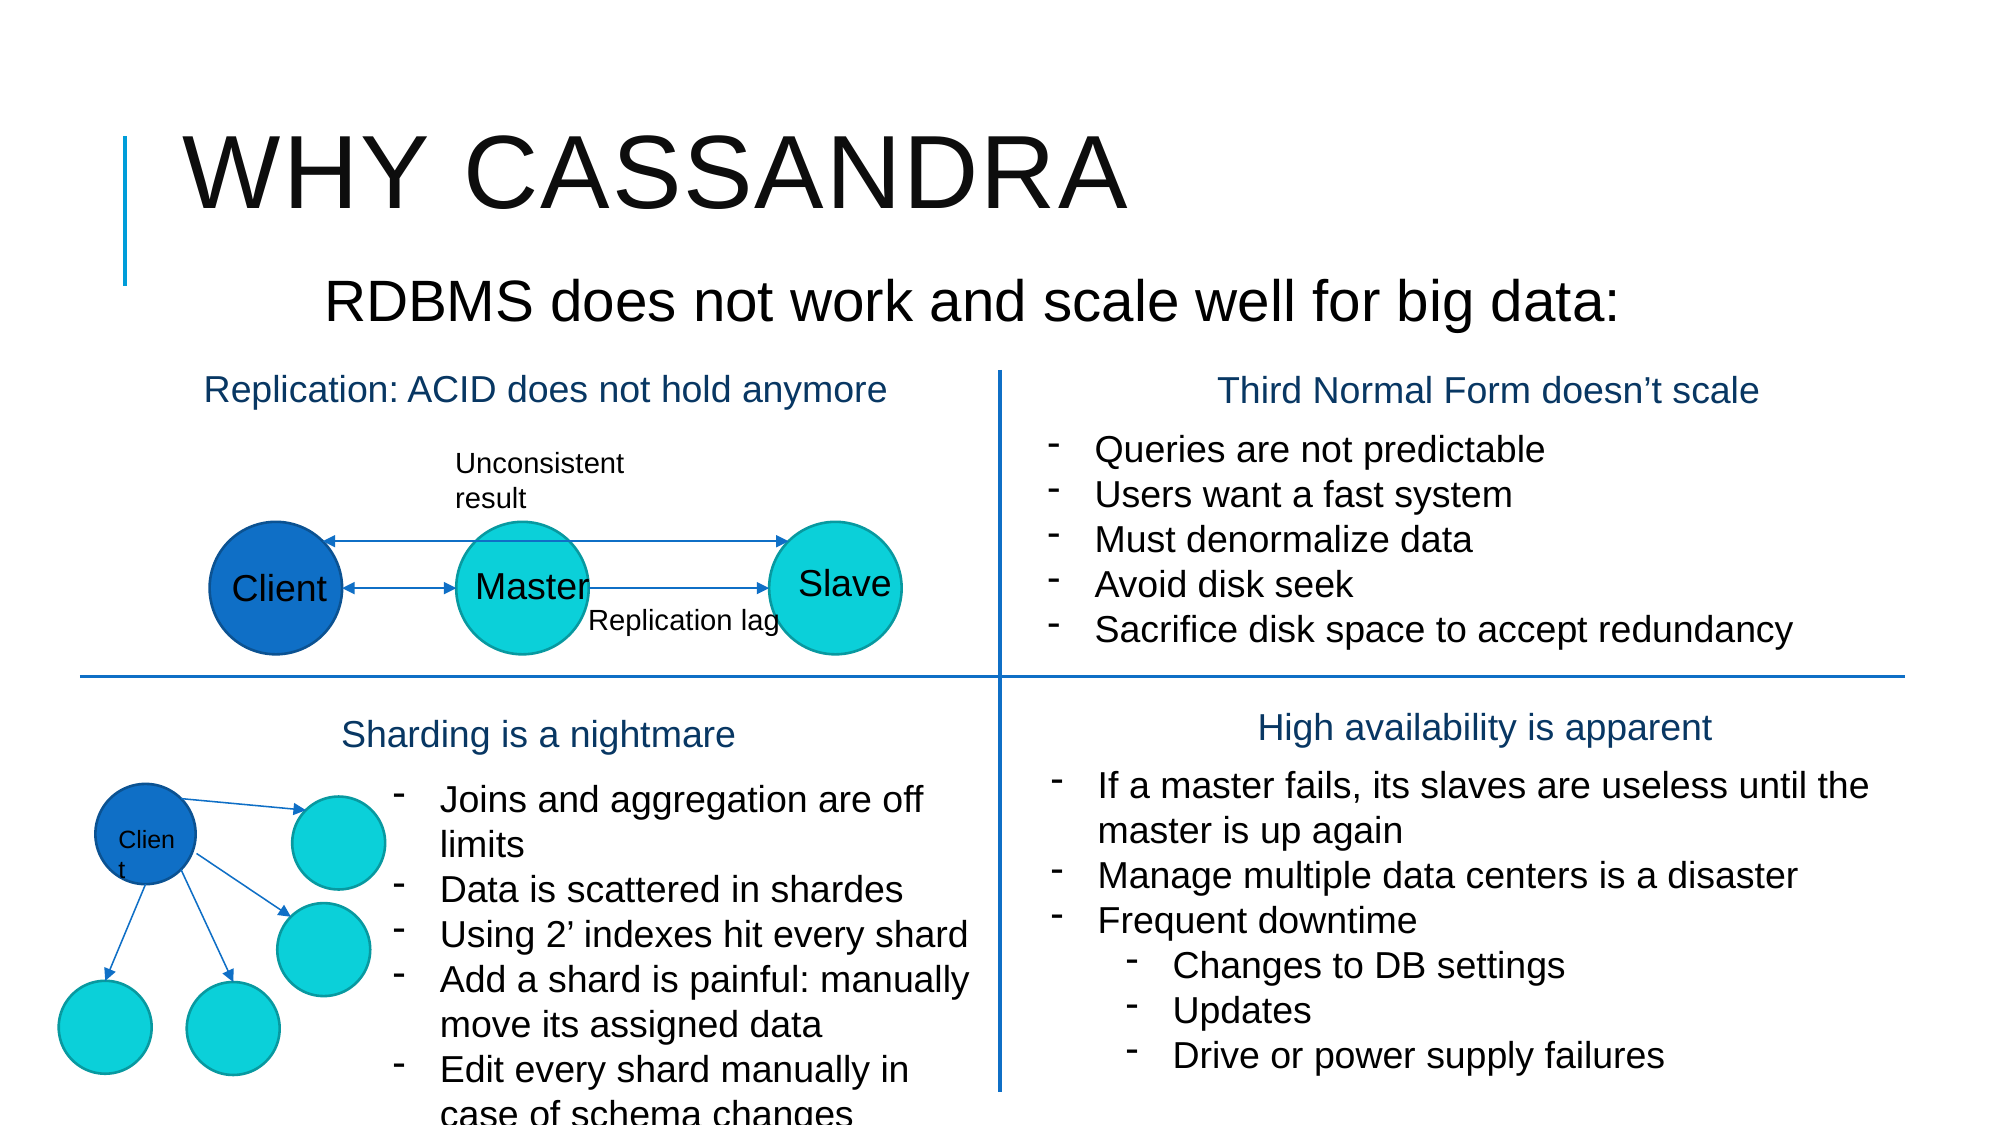

# Why Cassandra
RDBMS does not work and scale well for big data:
Replication: ACID does not hold anymore
Third Normal Form doesn’t scale
Queries are not predictable
Users want a fast system
Must denormalize data
Avoid disk seek
Sacrifice disk space to accept redundancy
Unconsistent result

Slave
Master
Client
Replication lag
High availability is apparent
Sharding is a nightmare
If a master fails, its slaves are useless until the master is up again
Manage multiple data centers is a disaster
Frequent downtime
Changes to DB settings
Updates
Drive or power supply failures
Joins and aggregation are off limits
Data is scattered in shardes
Using 2’ indexes hit every shard
Add a shard is painful: manually move its assigned data
Edit every shard manually in case of schema changes

Client